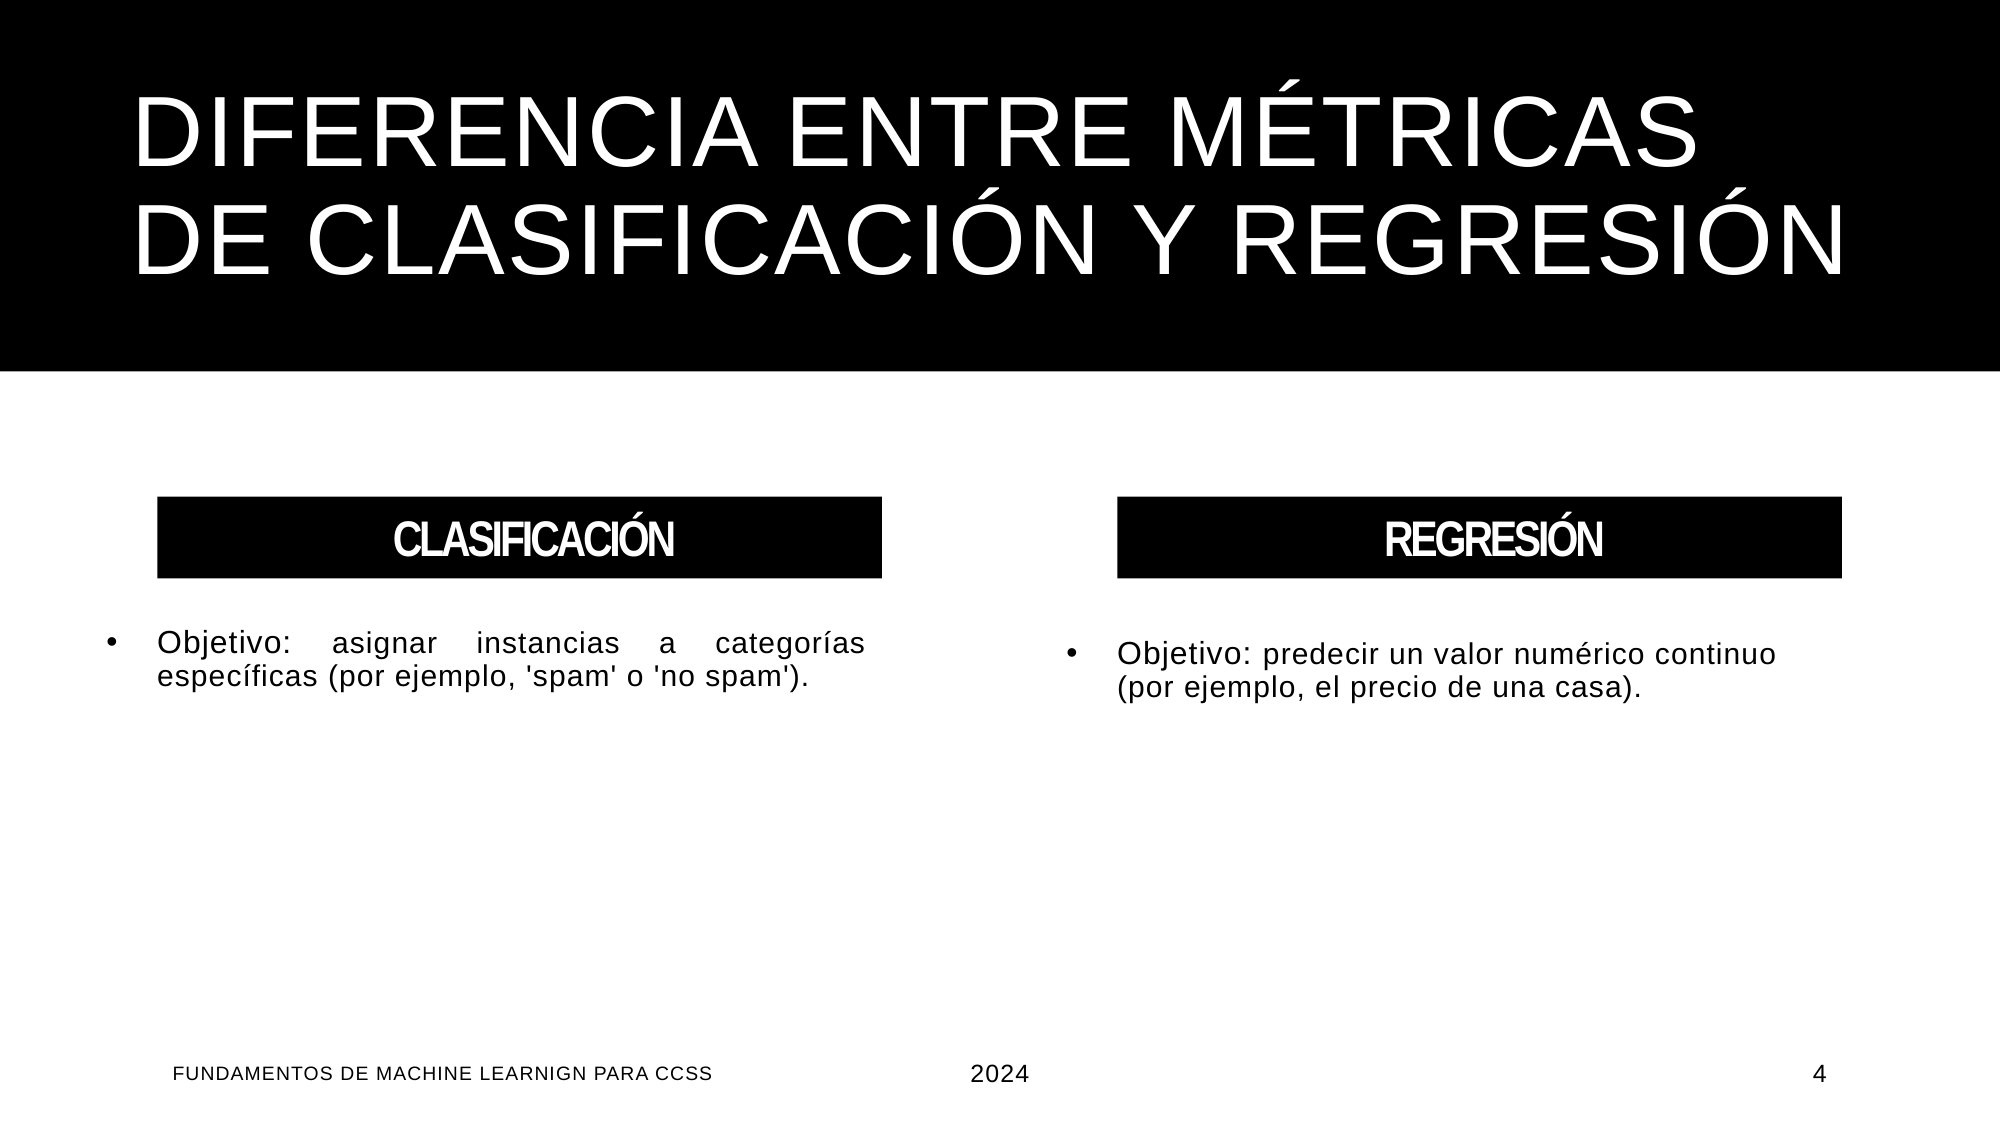

# Diferencia entre métricas de clasificación y regresión
CLASIFICACIÓN
REGRESIÓN
Objetivo: asignar instancias a categorías específicas (por ejemplo, 'spam' o 'no spam').
Objetivo: predecir un valor numérico continuo (por ejemplo, el precio de una casa).

Fundamentos de MACHINE LEARNIGN PARA CCSS
2024
4